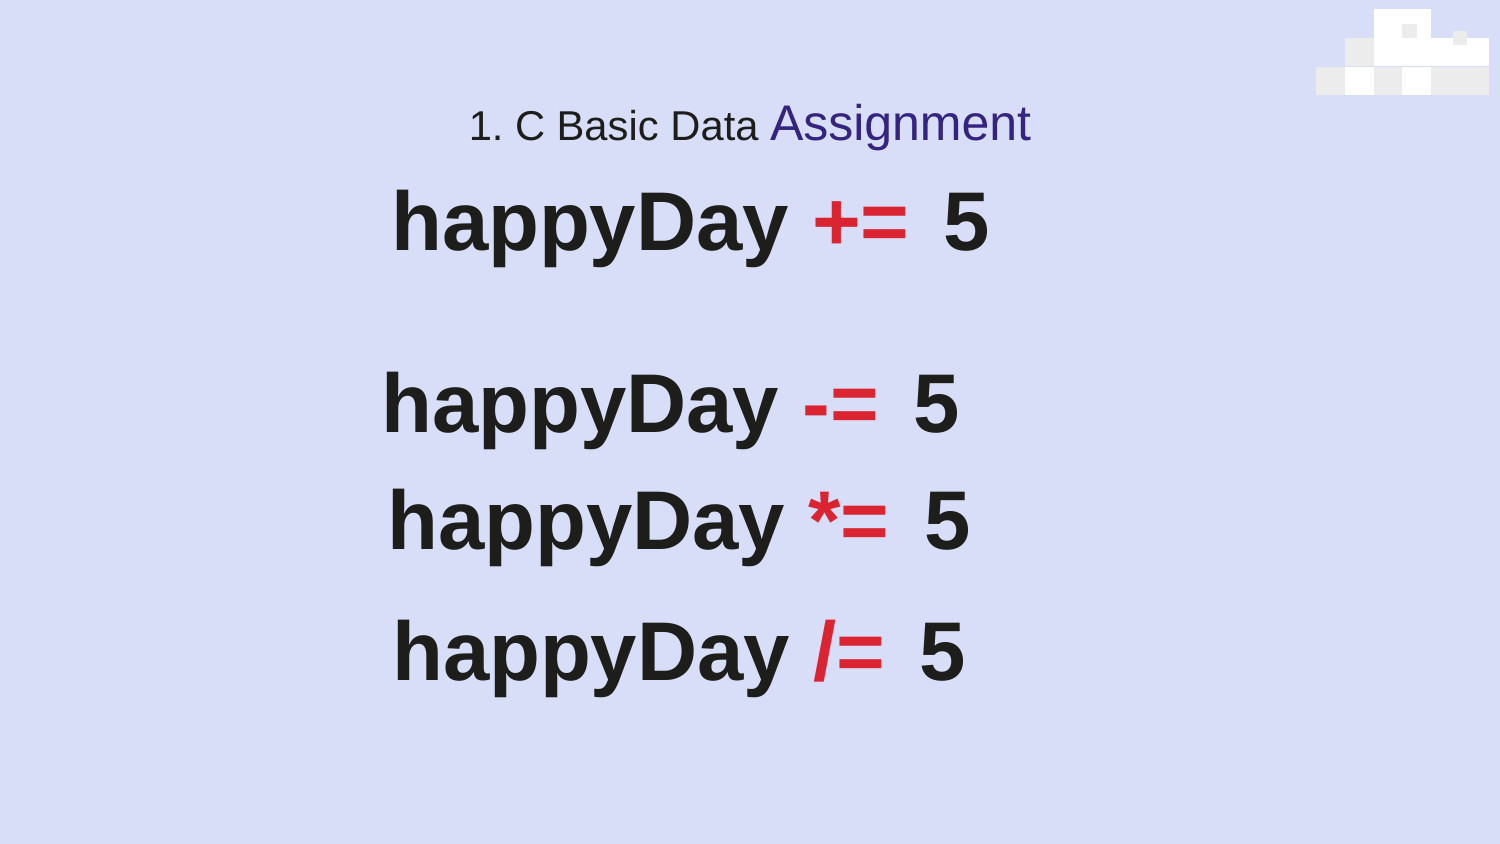

# 1. C Basic Data Assignment
happyDay += 5
happyDay -= 5
happyDay *= 5
happyDay /= 5